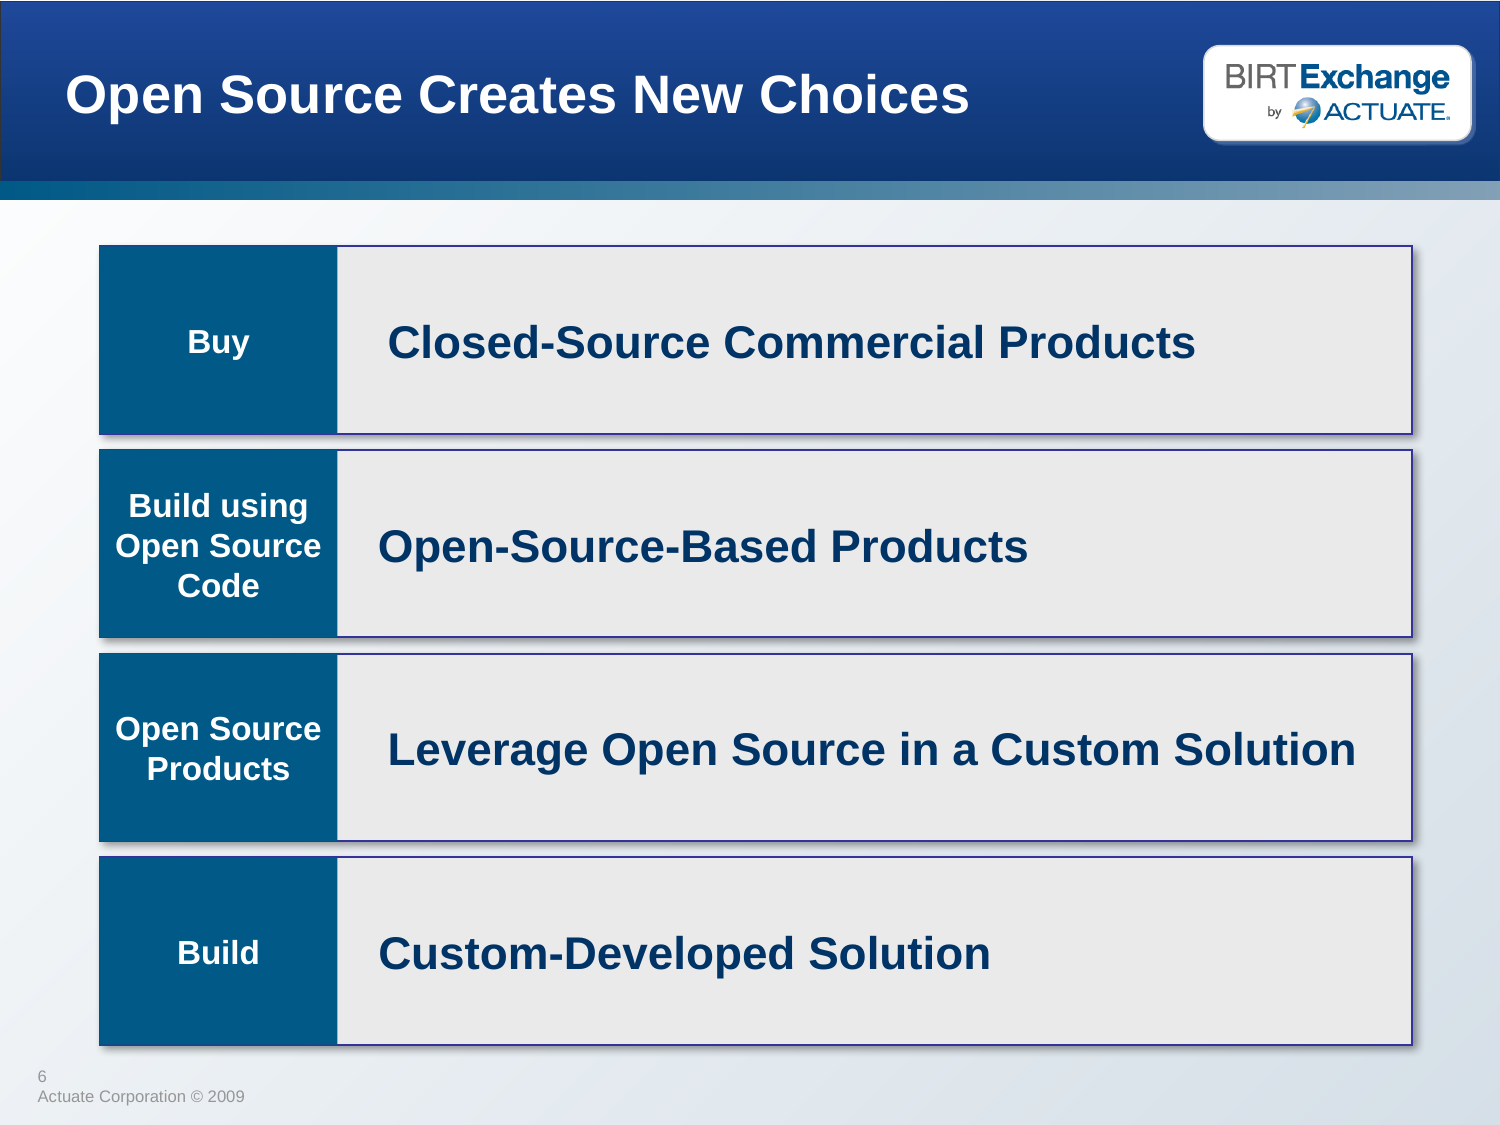

# Open Source Creates New Choices
	 Closed-Source Commercial Products
Buy
	Open-Source-Based Products
Build using Open Source Code
	 Leverage Open Source in a Custom Solution
Open Source Products
	Custom-Developed Solution
Build